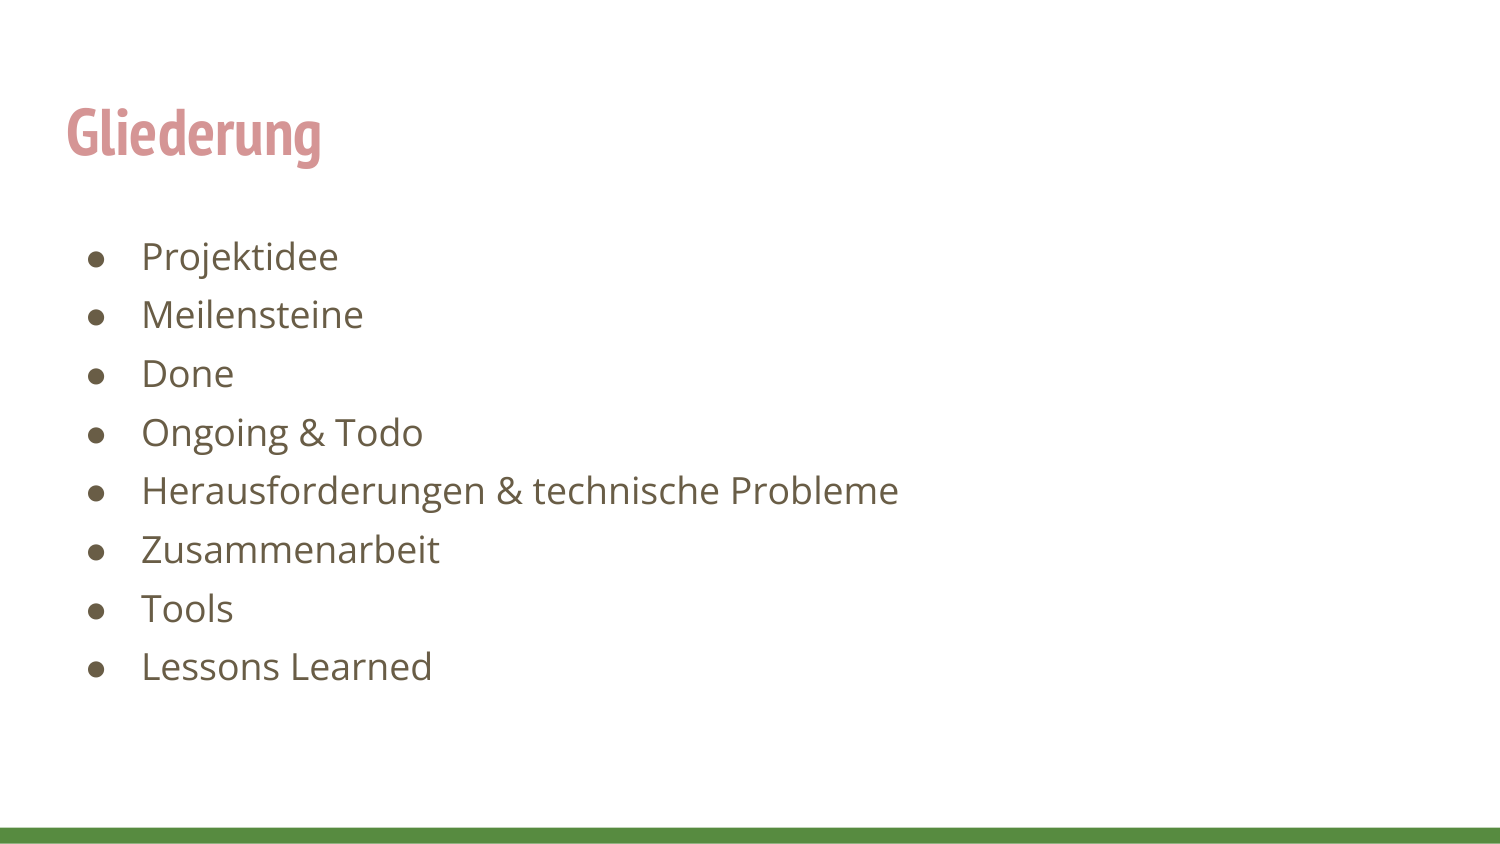

# Gliederung
Projektidee
Meilensteine
Done
Ongoing & Todo
Herausforderungen & technische Probleme
Zusammenarbeit
Tools
Lessons Learned